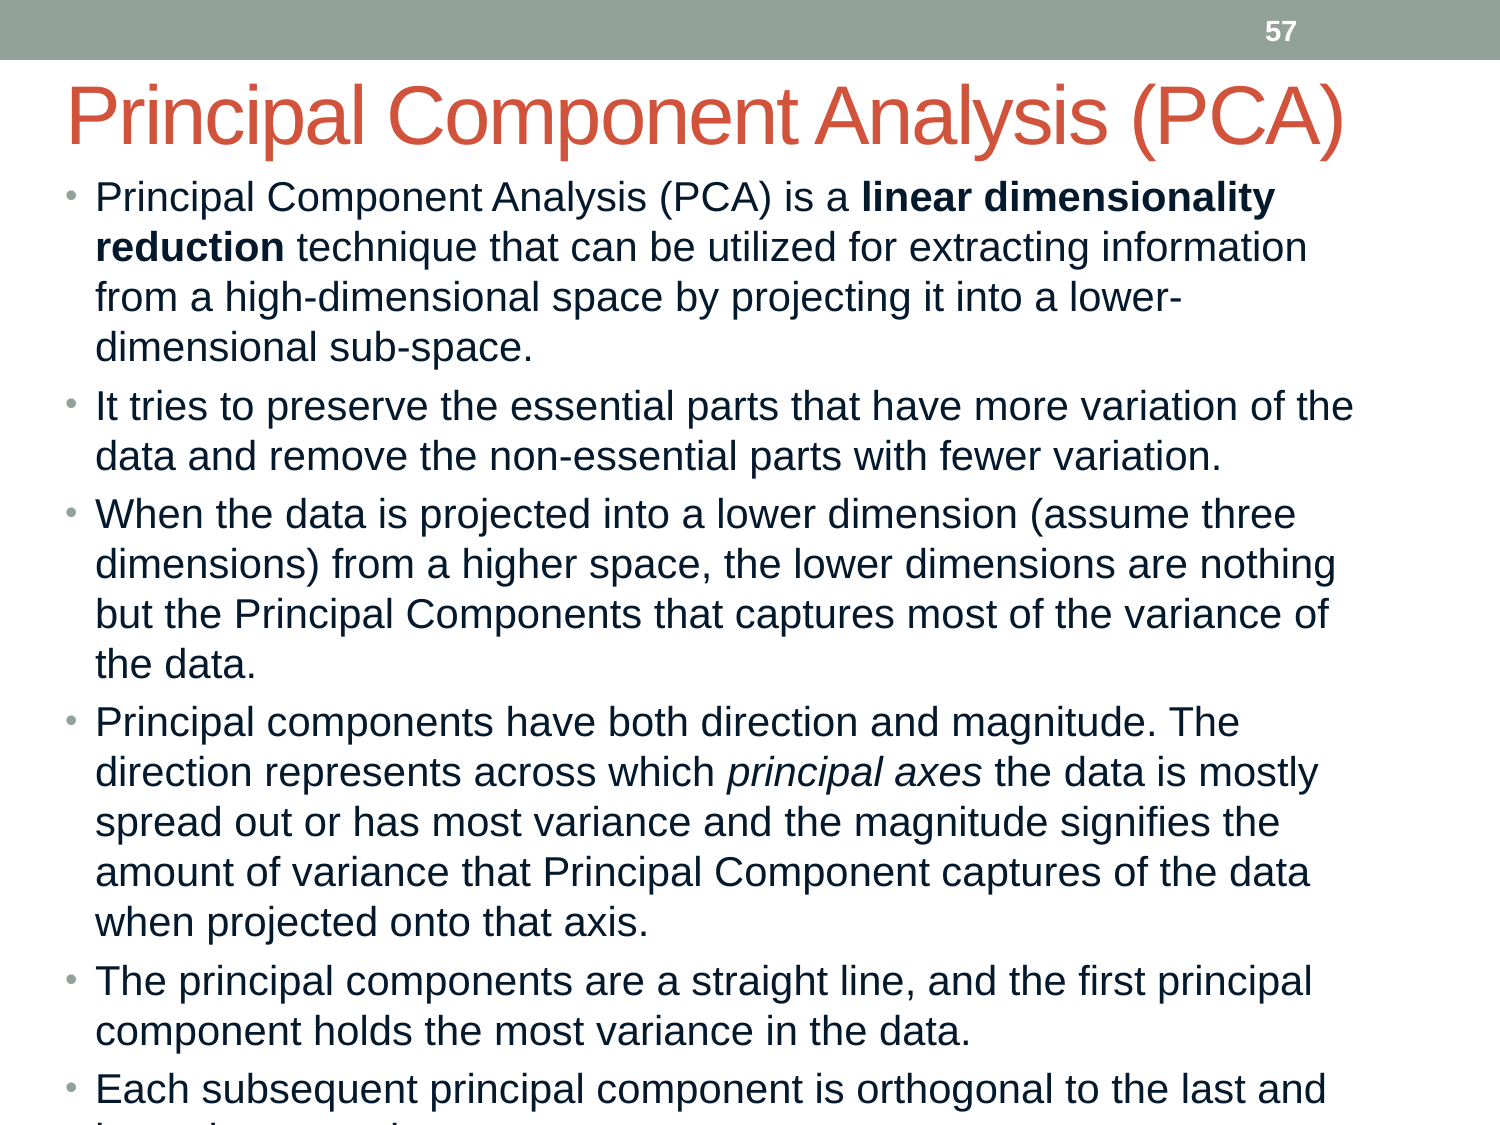

57
# Principal Component Analysis (PCA)
Principal Component Analysis (PCA) is a linear dimensionality reduction technique that can be utilized for extracting information from a high-dimensional space by projecting it into a lower-dimensional sub-space.
It tries to preserve the essential parts that have more variation of the data and remove the non-essential parts with fewer variation.
When the data is projected into a lower dimension (assume three dimensions) from a higher space, the lower dimensions are nothing but the Principal Components that captures most of the variance of the data.
Principal components have both direction and magnitude. The direction represents across which principal axes the data is mostly spread out or has most variance and the magnitude signifies the amount of variance that Principal Component captures of the data when projected onto that axis.
The principal components are a straight line, and the first principal component holds the most variance in the data.
Each subsequent principal component is orthogonal to the last and has a lesser variance.